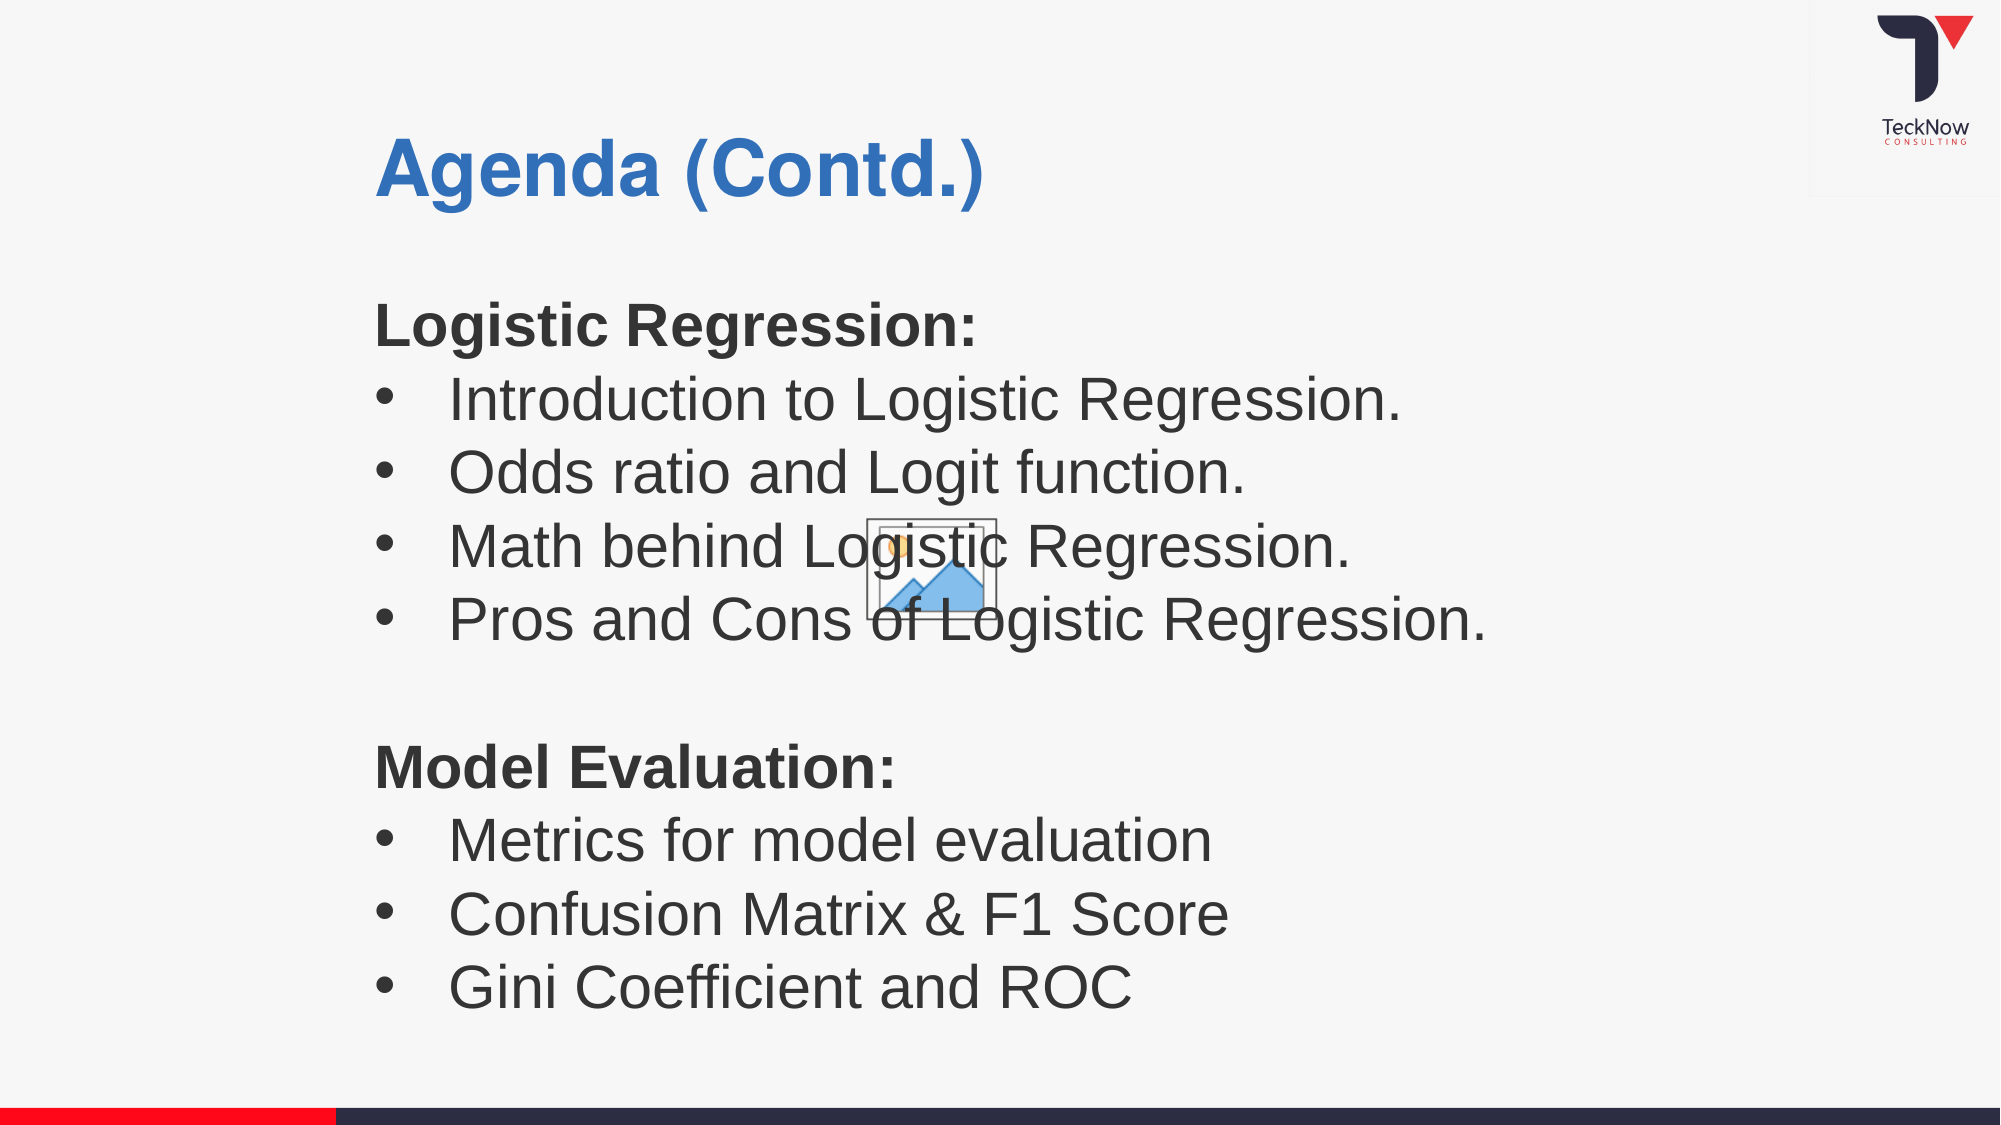

Agenda (Contd.)

Logistic Regression:
Introduction to Logistic Regression.
Odds ratio and Logit function.
Math behind Logistic Regression.
Pros and Cons of Logistic Regression.

Model Evaluation:
Metrics for model evaluation
Confusion Matrix & F1 Score
Gini Coefficient and ROC